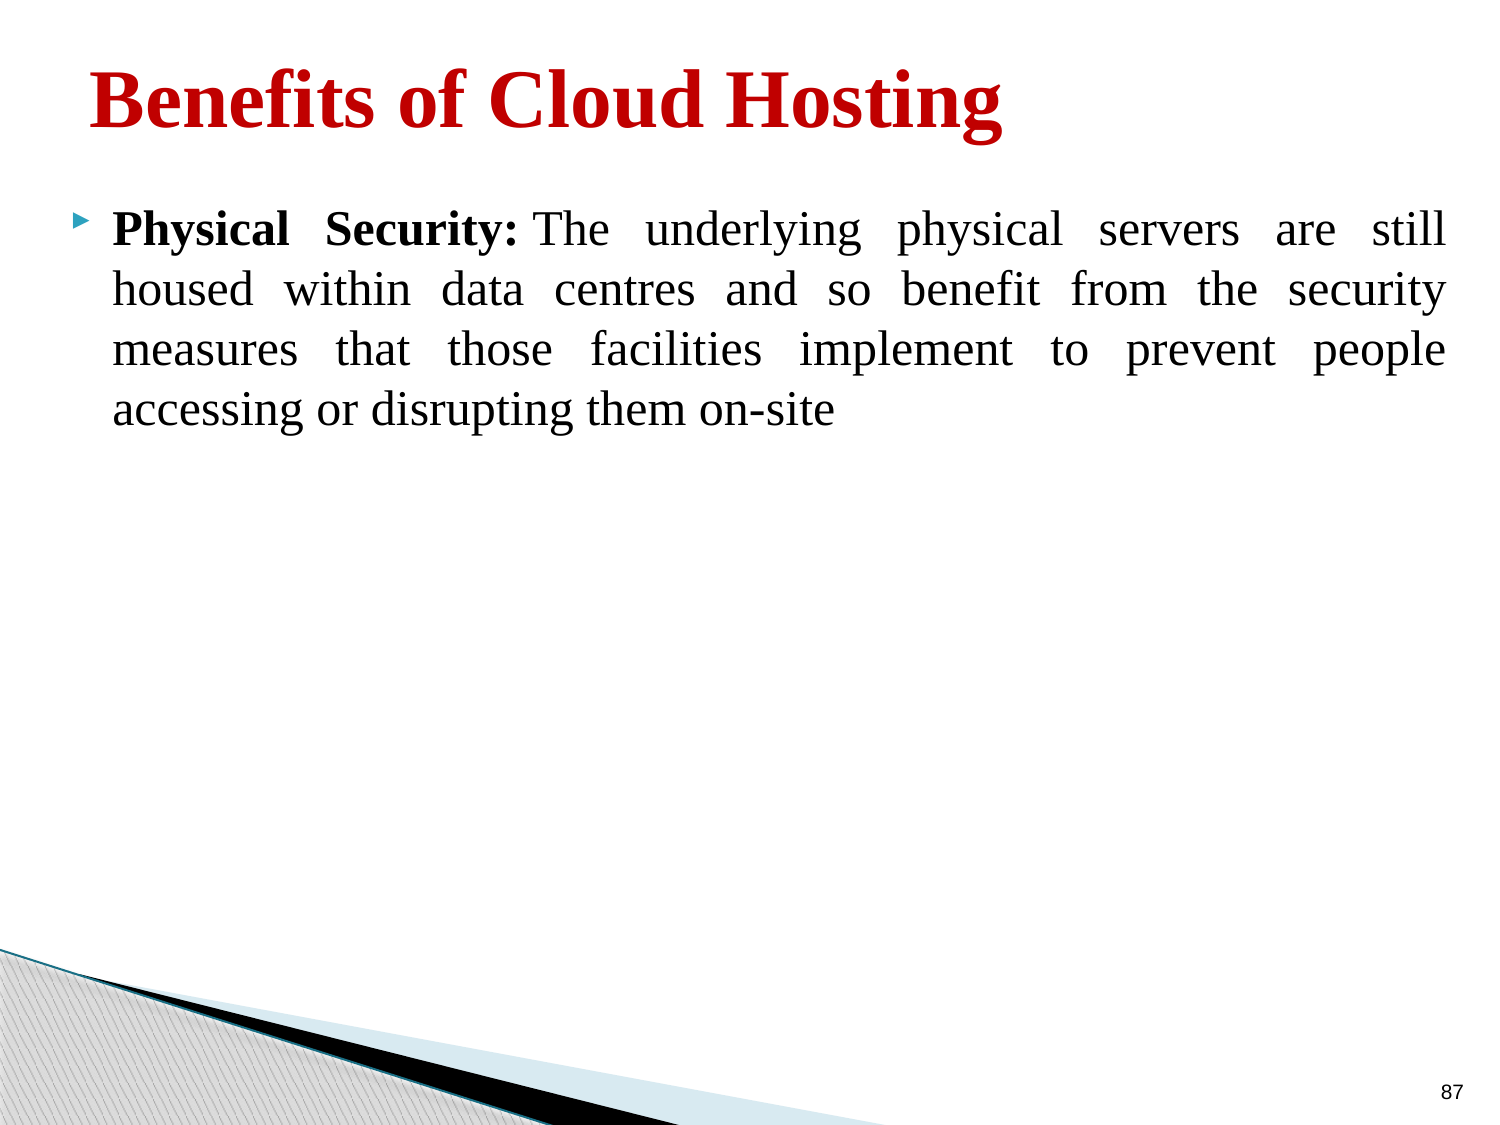

# Benefits of Cloud Hosting
Physical Security: The underlying physical servers are still housed within data centres and so benefit from the security measures that those facilities implement to prevent people accessing or disrupting them on-site

87